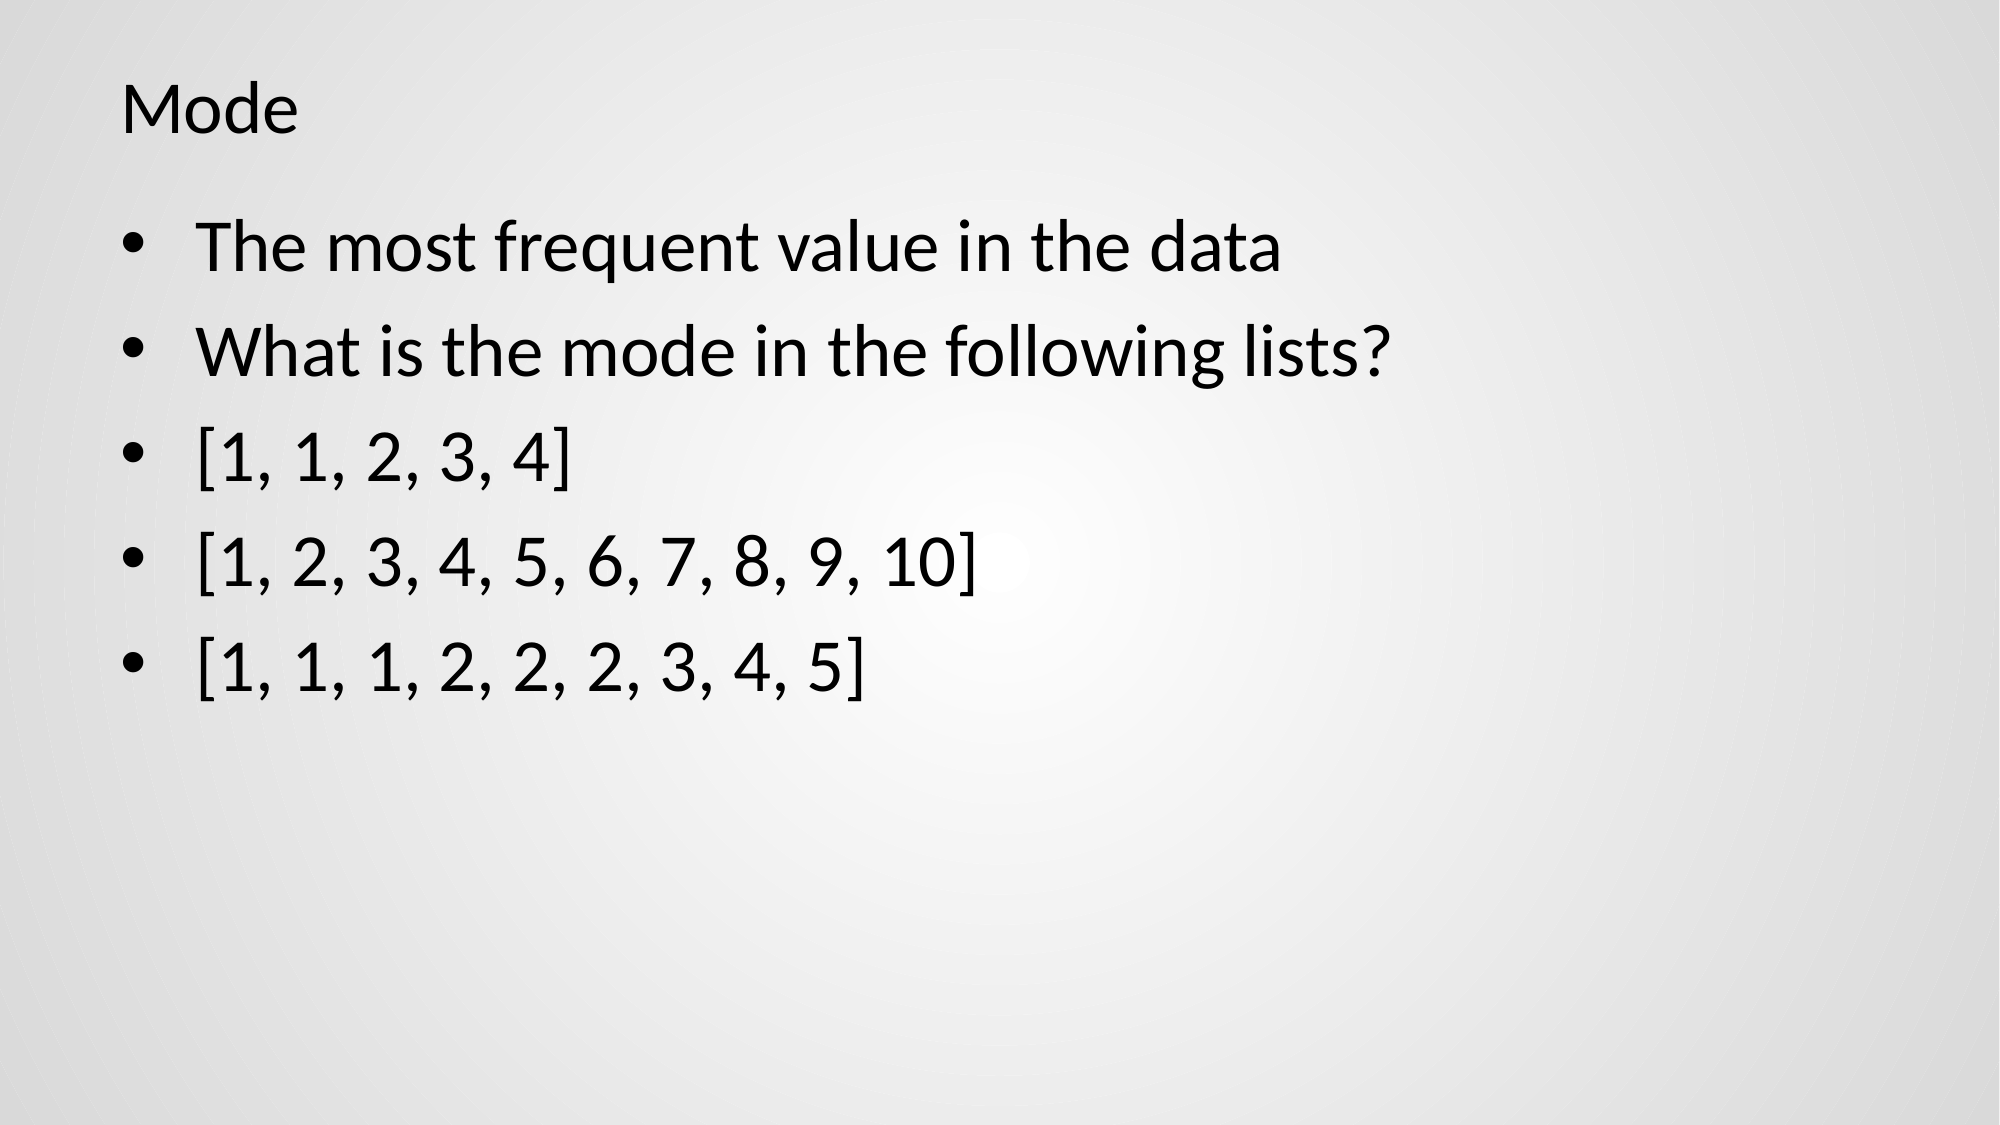

# Mode
The most frequent value in the data
What is the mode in the following lists?
[1, 1, 2, 3, 4]
[1, 2, 3, 4, 5, 6, 7, 8, 9, 10]
[1, 1, 1, 2, 2, 2, 3, 4, 5]